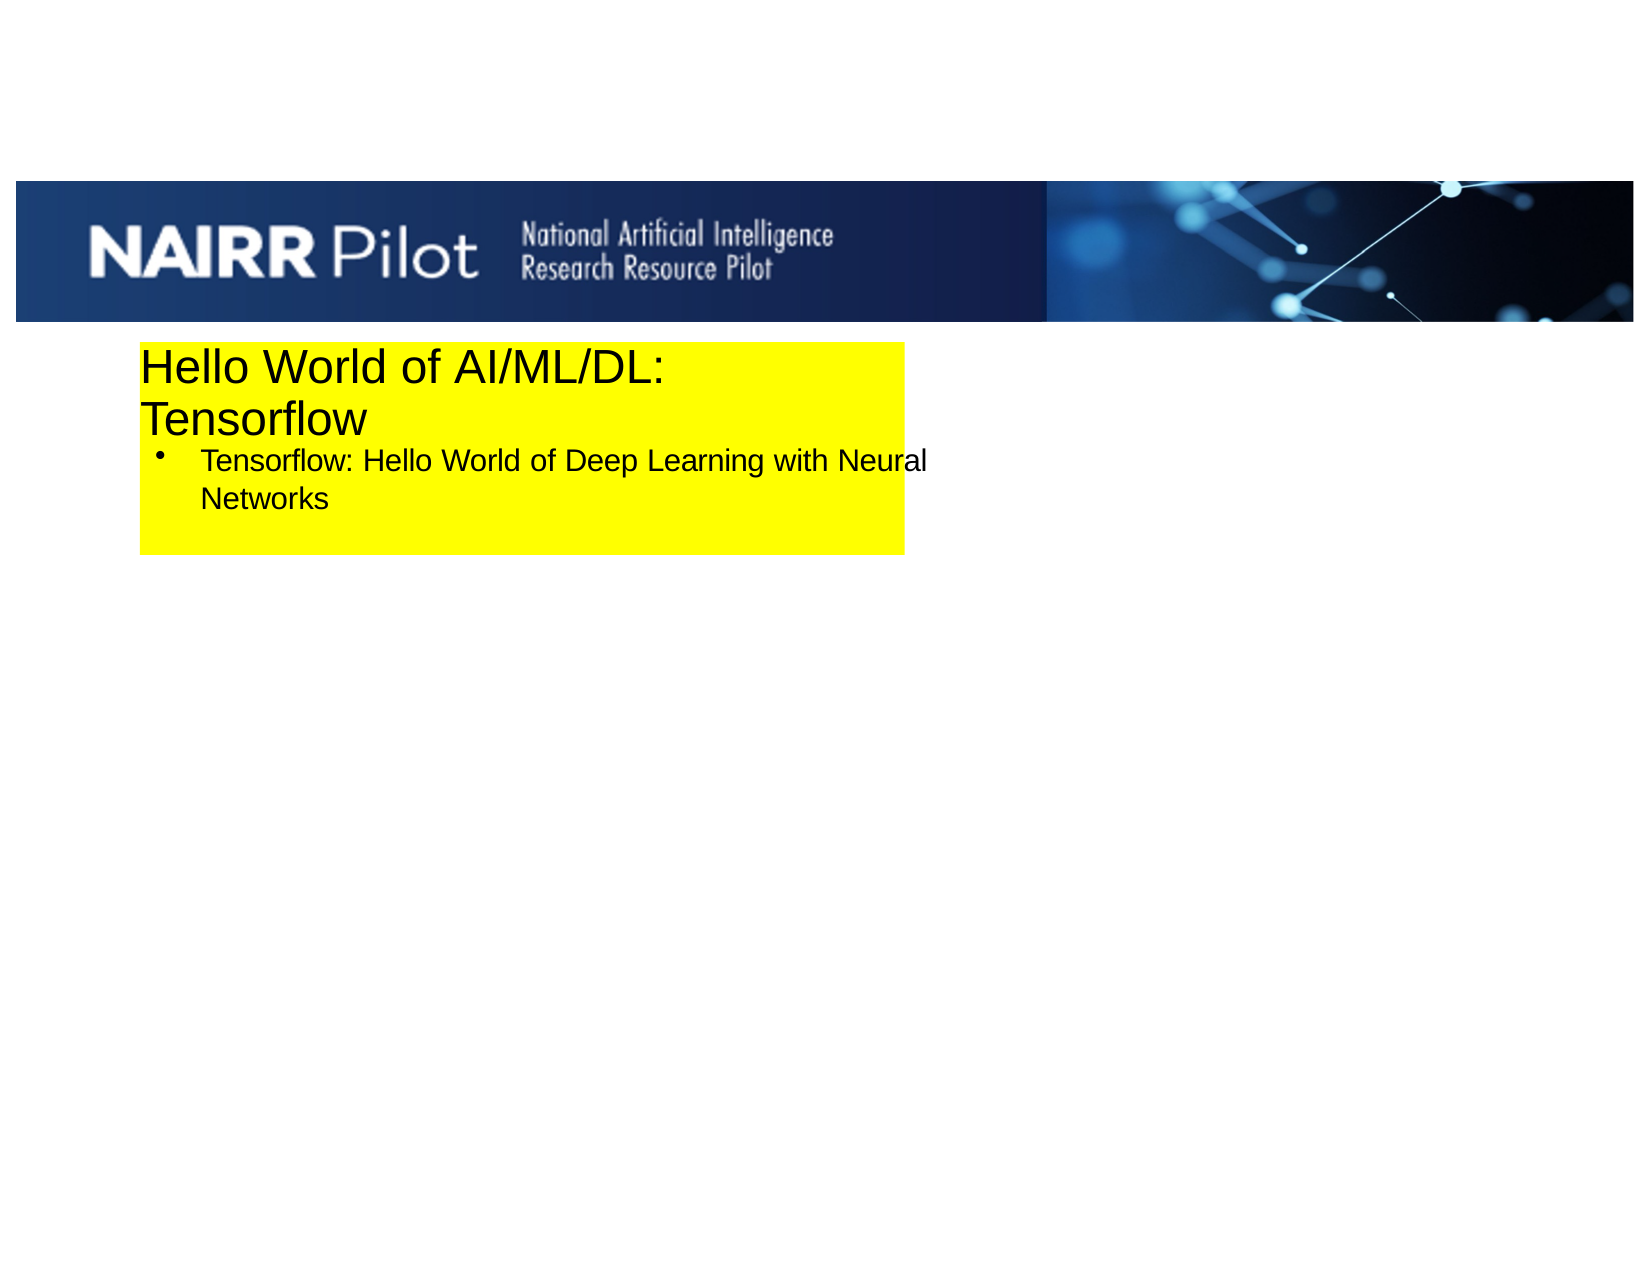

# Hello World of AI/ML/DL: Tensorflow
Tensorflow: Hello World of Deep Learning with Neural Networks